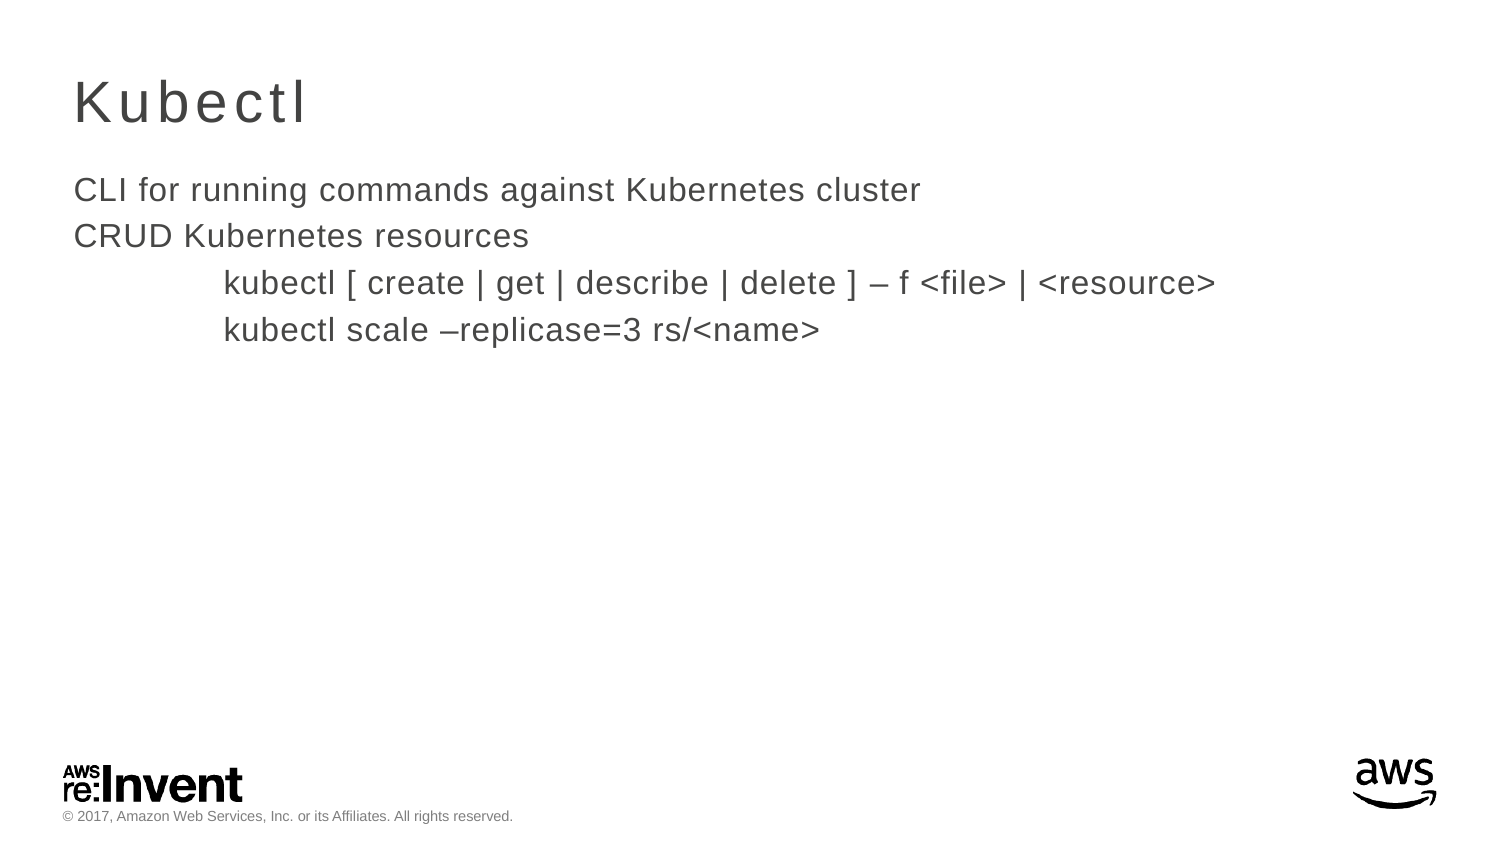

# Kubectl
CLI for running commands against Kubernetes cluster
CRUD Kubernetes resources
	kubectl [ create | get | describe | delete ] – f <file> | <resource>
	kubectl scale –replicase=3 rs/<name>